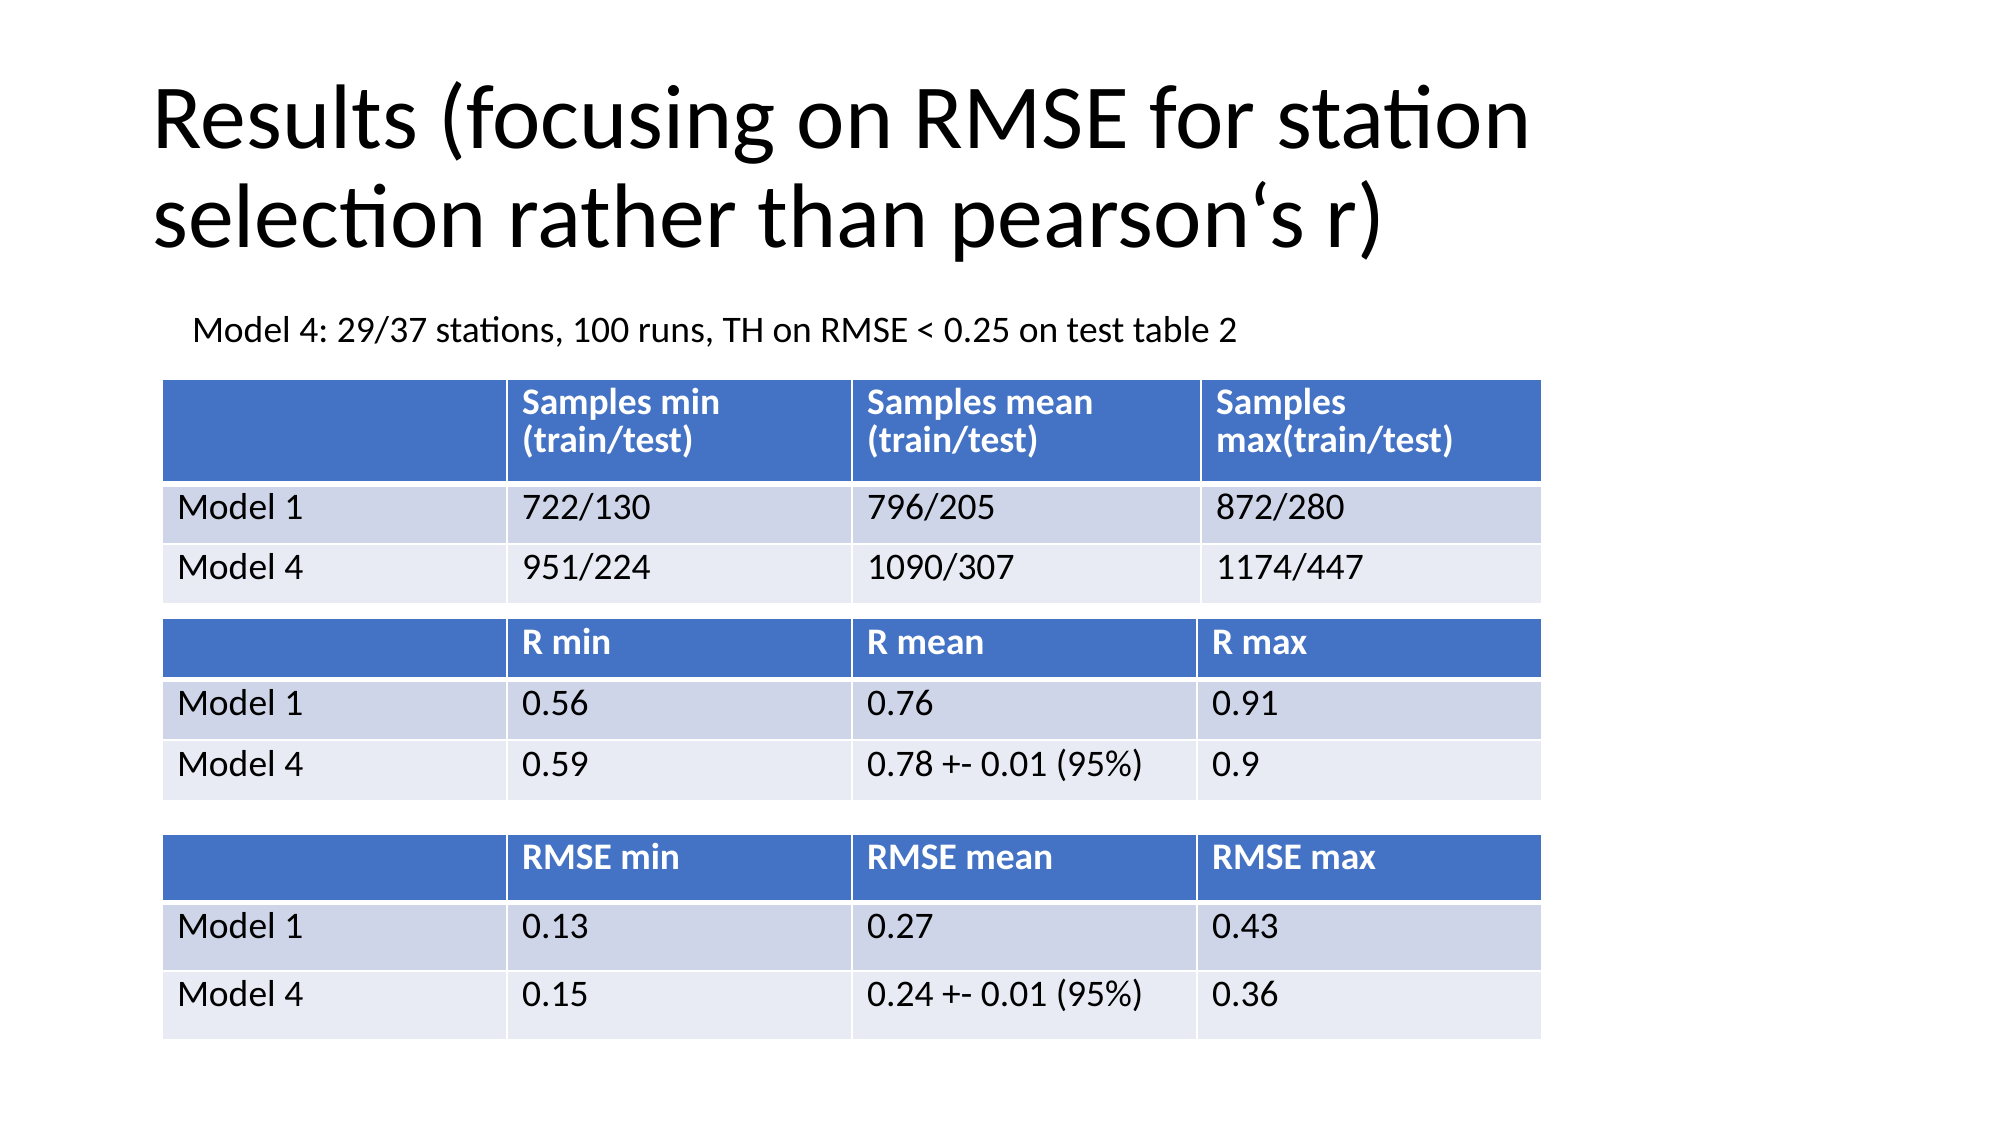

# Results (focusing on RMSE for station selection rather than pearson‘s r)
Model 4: 29/37 stations, 100 runs, TH on RMSE < 0.25 on test table 2
|  | Samples min (train/test) | Samples mean (train/test) | Samples max(train/test) |
| --- | --- | --- | --- |
| Model 1 | 722/130 | 796/205 | 872/280 |
| Model 4 | 951/224 | 1090/307 | 1174/447 |
|  | R min | R mean | R max |
| --- | --- | --- | --- |
| Model 1 | 0.56 | 0.76 | 0.91 |
| Model 4 | 0.59 | 0.78 +- 0.01 (95%) | 0.9 |
|  | RMSE min | RMSE mean | RMSE max |
| --- | --- | --- | --- |
| Model 1 | 0.13 | 0.27 | 0.43 |
| Model 4 | 0.15 | 0.24 +- 0.01 (95%) | 0.36 |